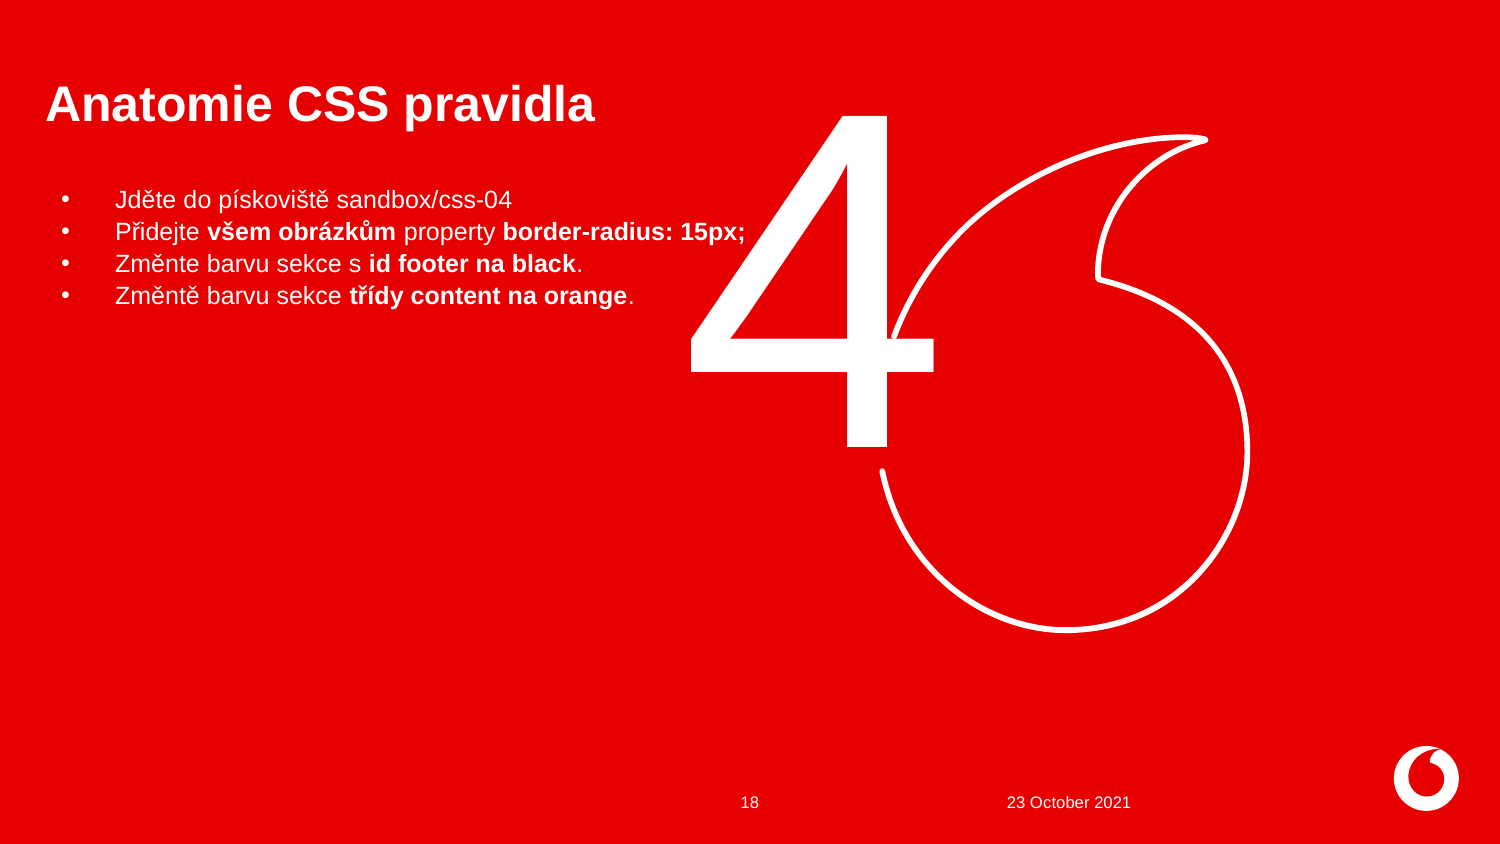

4
# Anatomie CSS pravidla
Jděte do pískoviště sandbox/css-04
Přidejte všem obrázkům property border-radius: 15px;
Změnte barvu sekce s id footer na black.
Změntě barvu sekce třídy content na orange.

23 October 2021
18